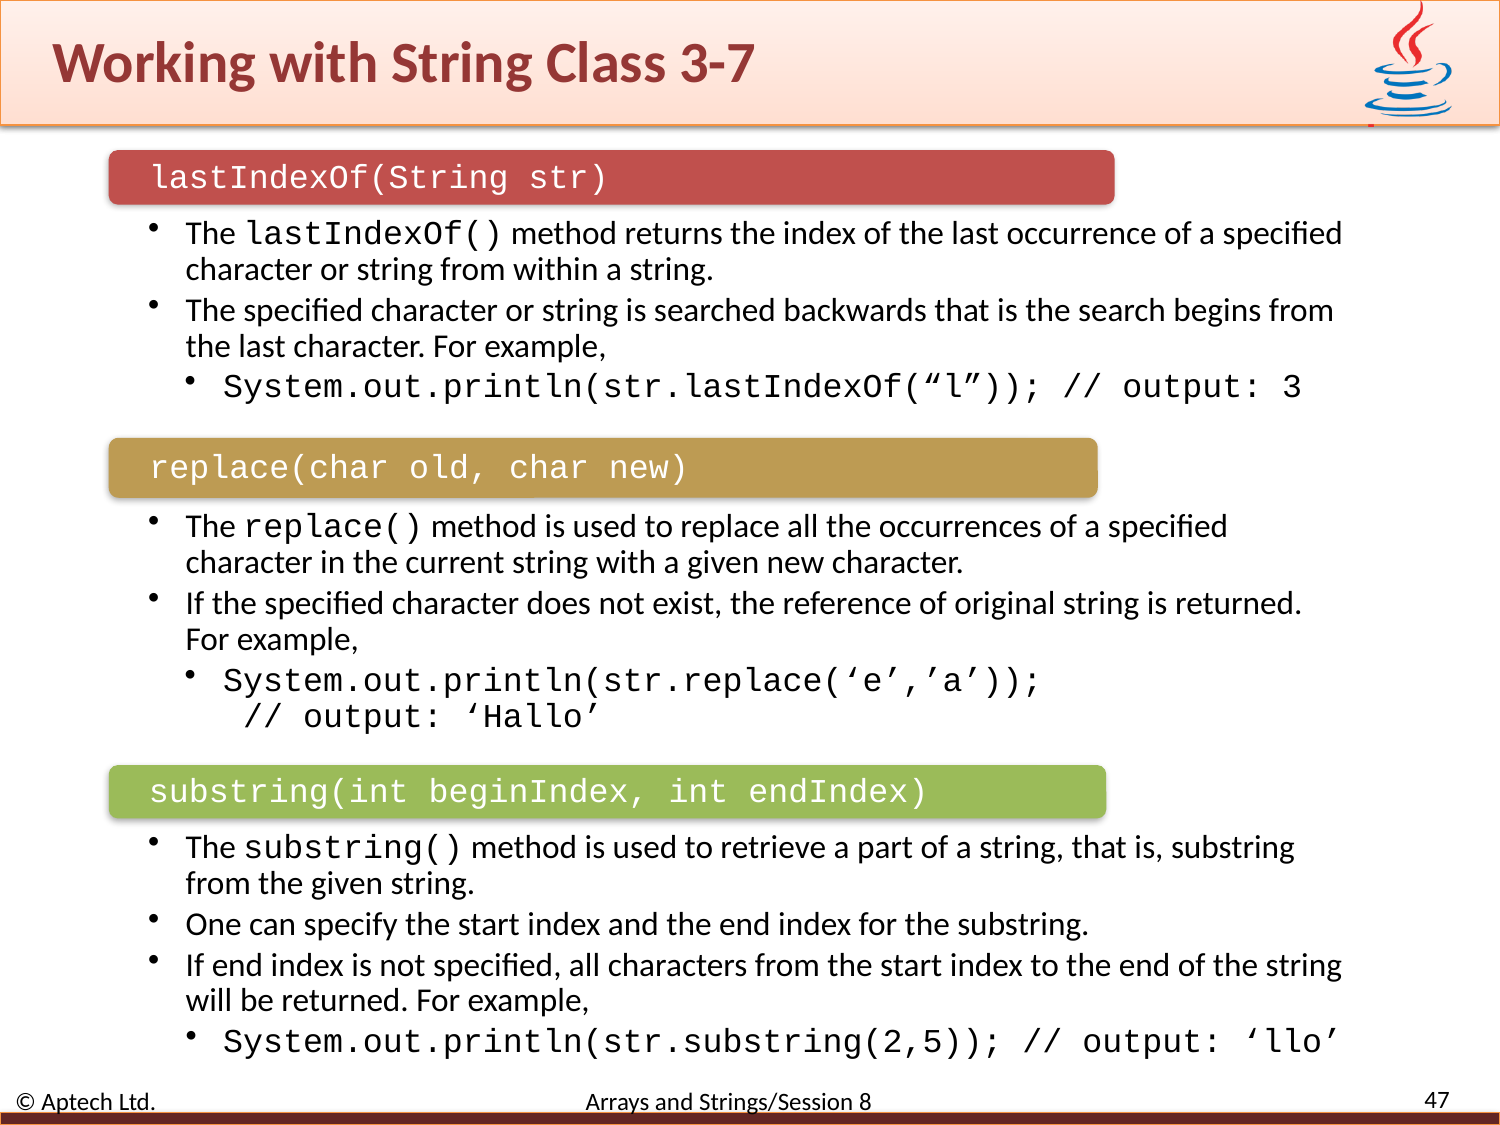

# Working with String Class 3-7
The lastIndexOf() method returns the index of the last occurrence of a specified character or string from within a string.
The specified character or string is searched backwards that is the search begins from the last character. For example,
System.out.println(str.lastIndexOf(“l”)); // output: 3
lastIndexOf(String str)
The replace() method is used to replace all the occurrences of a specified character in the current string with a given new character.
If the specified character does not exist, the reference of original string is returned. For example,
System.out.println(str.replace(‘e’,’a’));
 // output: ‘Hallo’
replace(char old, char new)
The substring() method is used to retrieve a part of a string, that is, substring from the given string.
One can specify the start index and the end index for the substring.
If end index is not specified, all characters from the start index to the end of the string will be returned. For example,
System.out.println(str.substring(2,5)); // output: ‘llo’
substring(int beginIndex, int endIndex)
47
© Aptech Ltd.                                                                           Arrays and Strings/Session 8